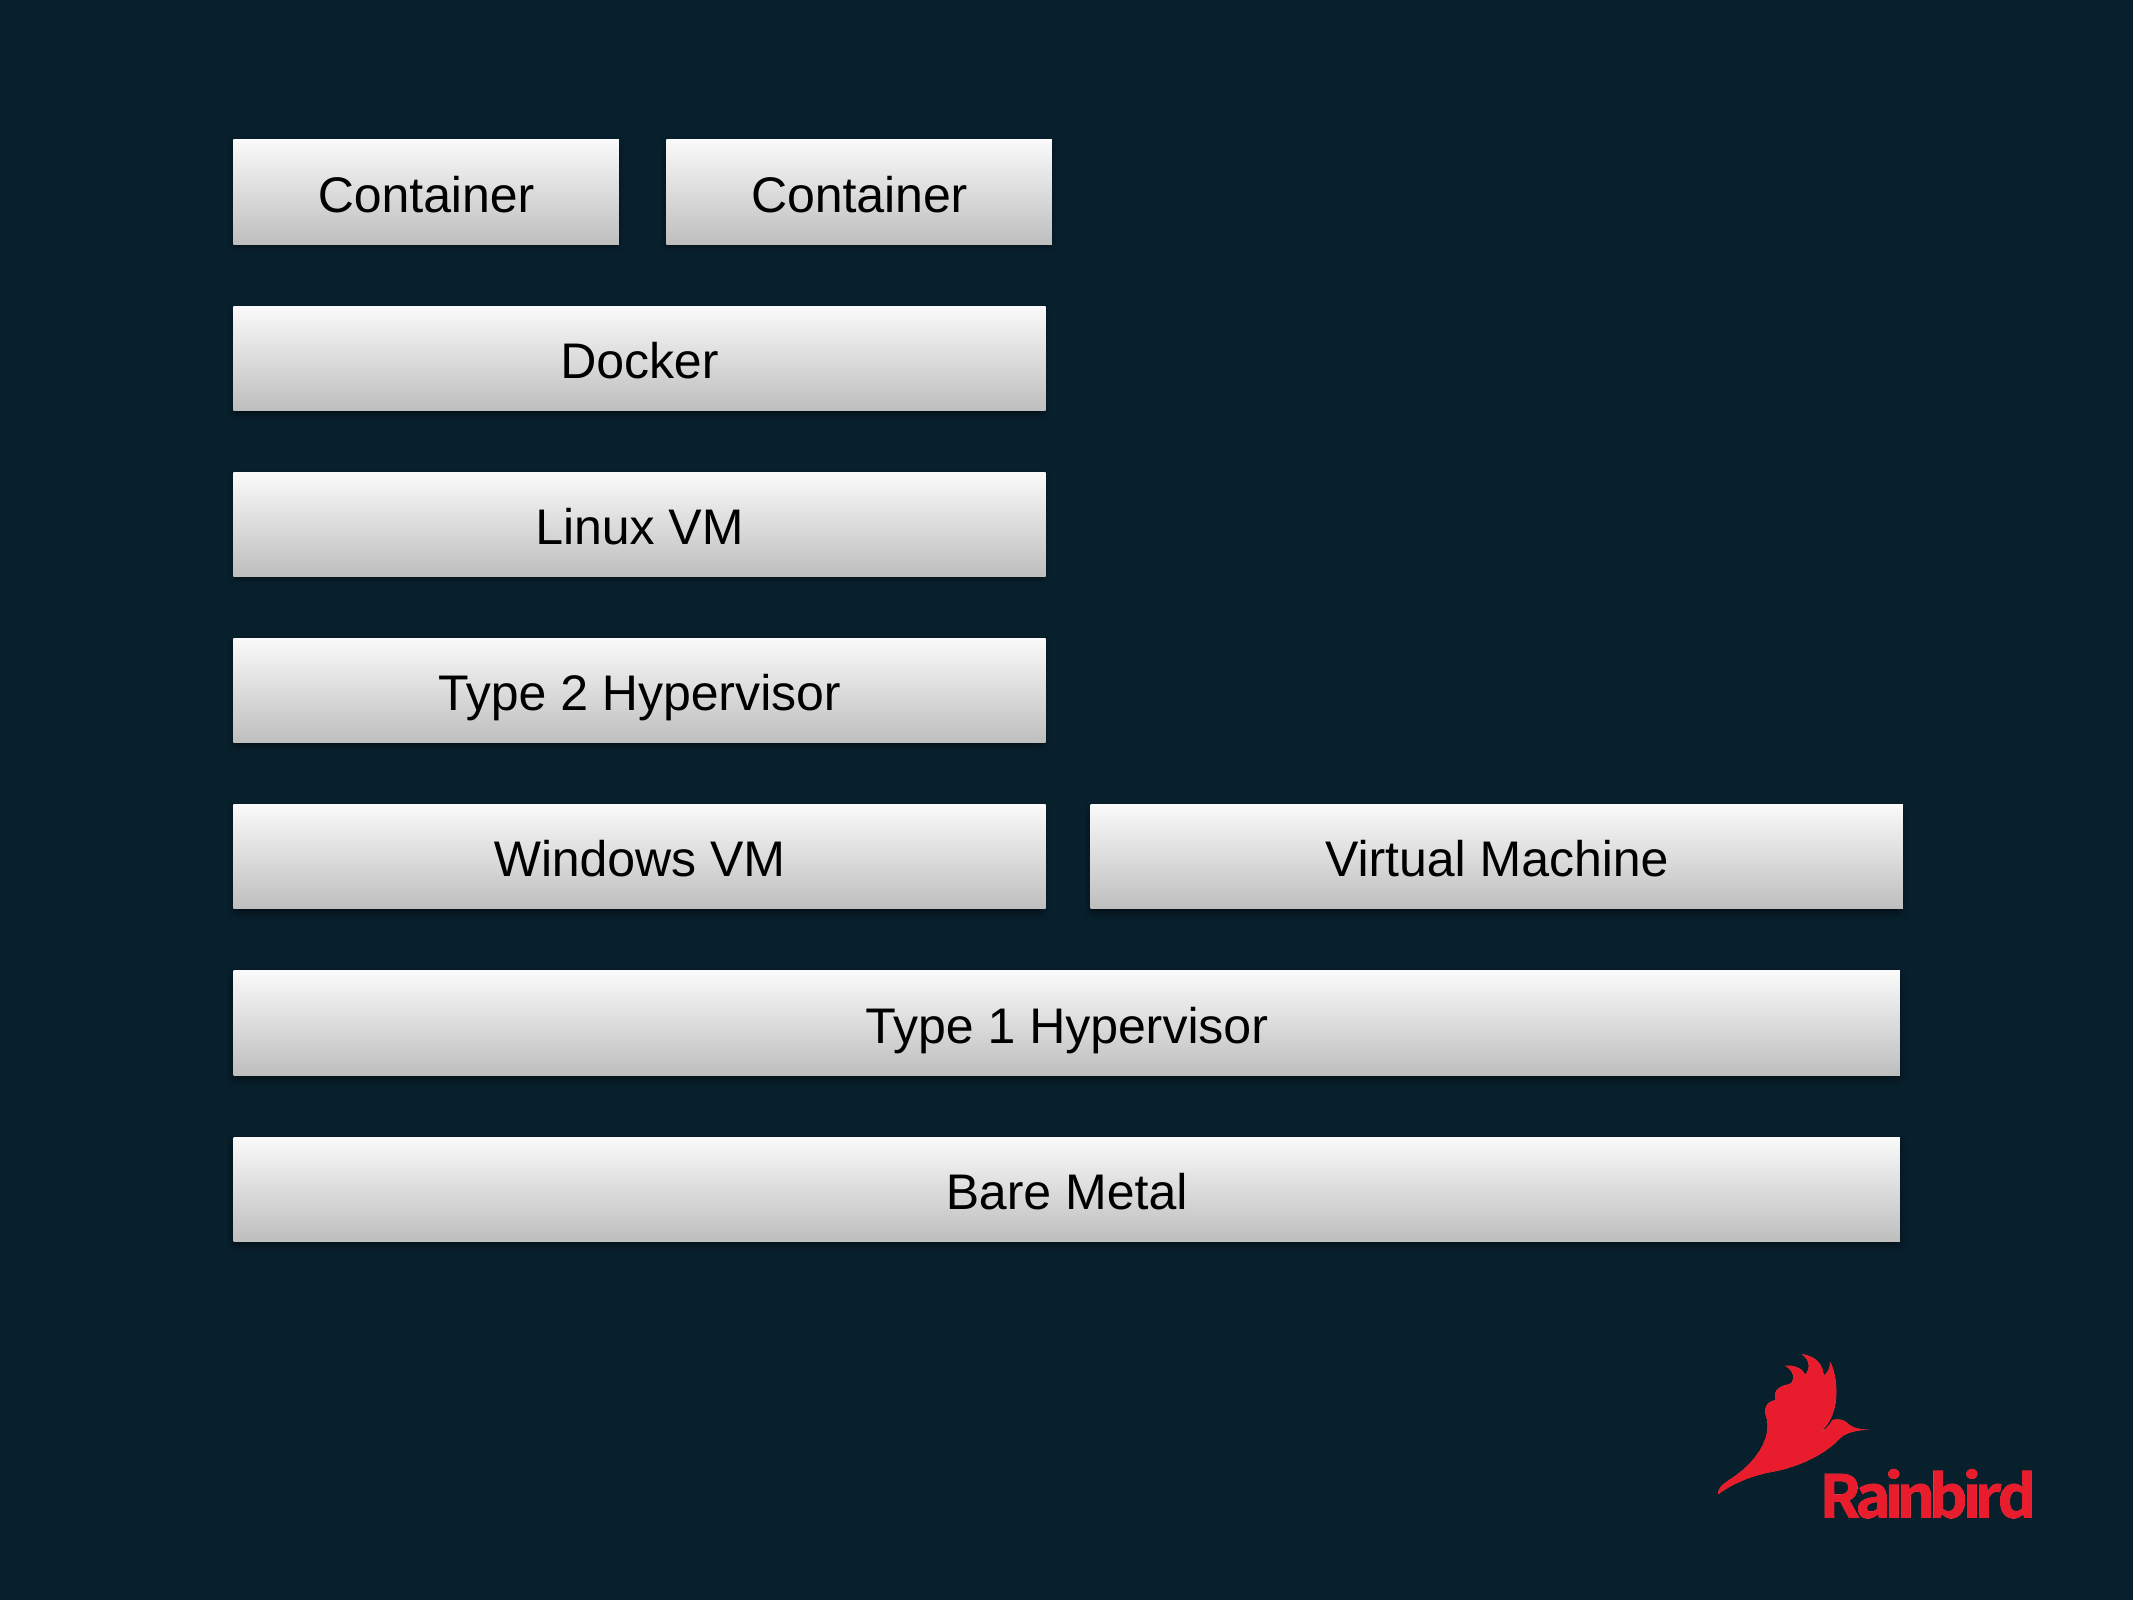

Container
Container
Docker
Linux VM
Type 2 Hypervisor
Windows VM
Virtual Machine
Type 1 Hypervisor
Bare Metal